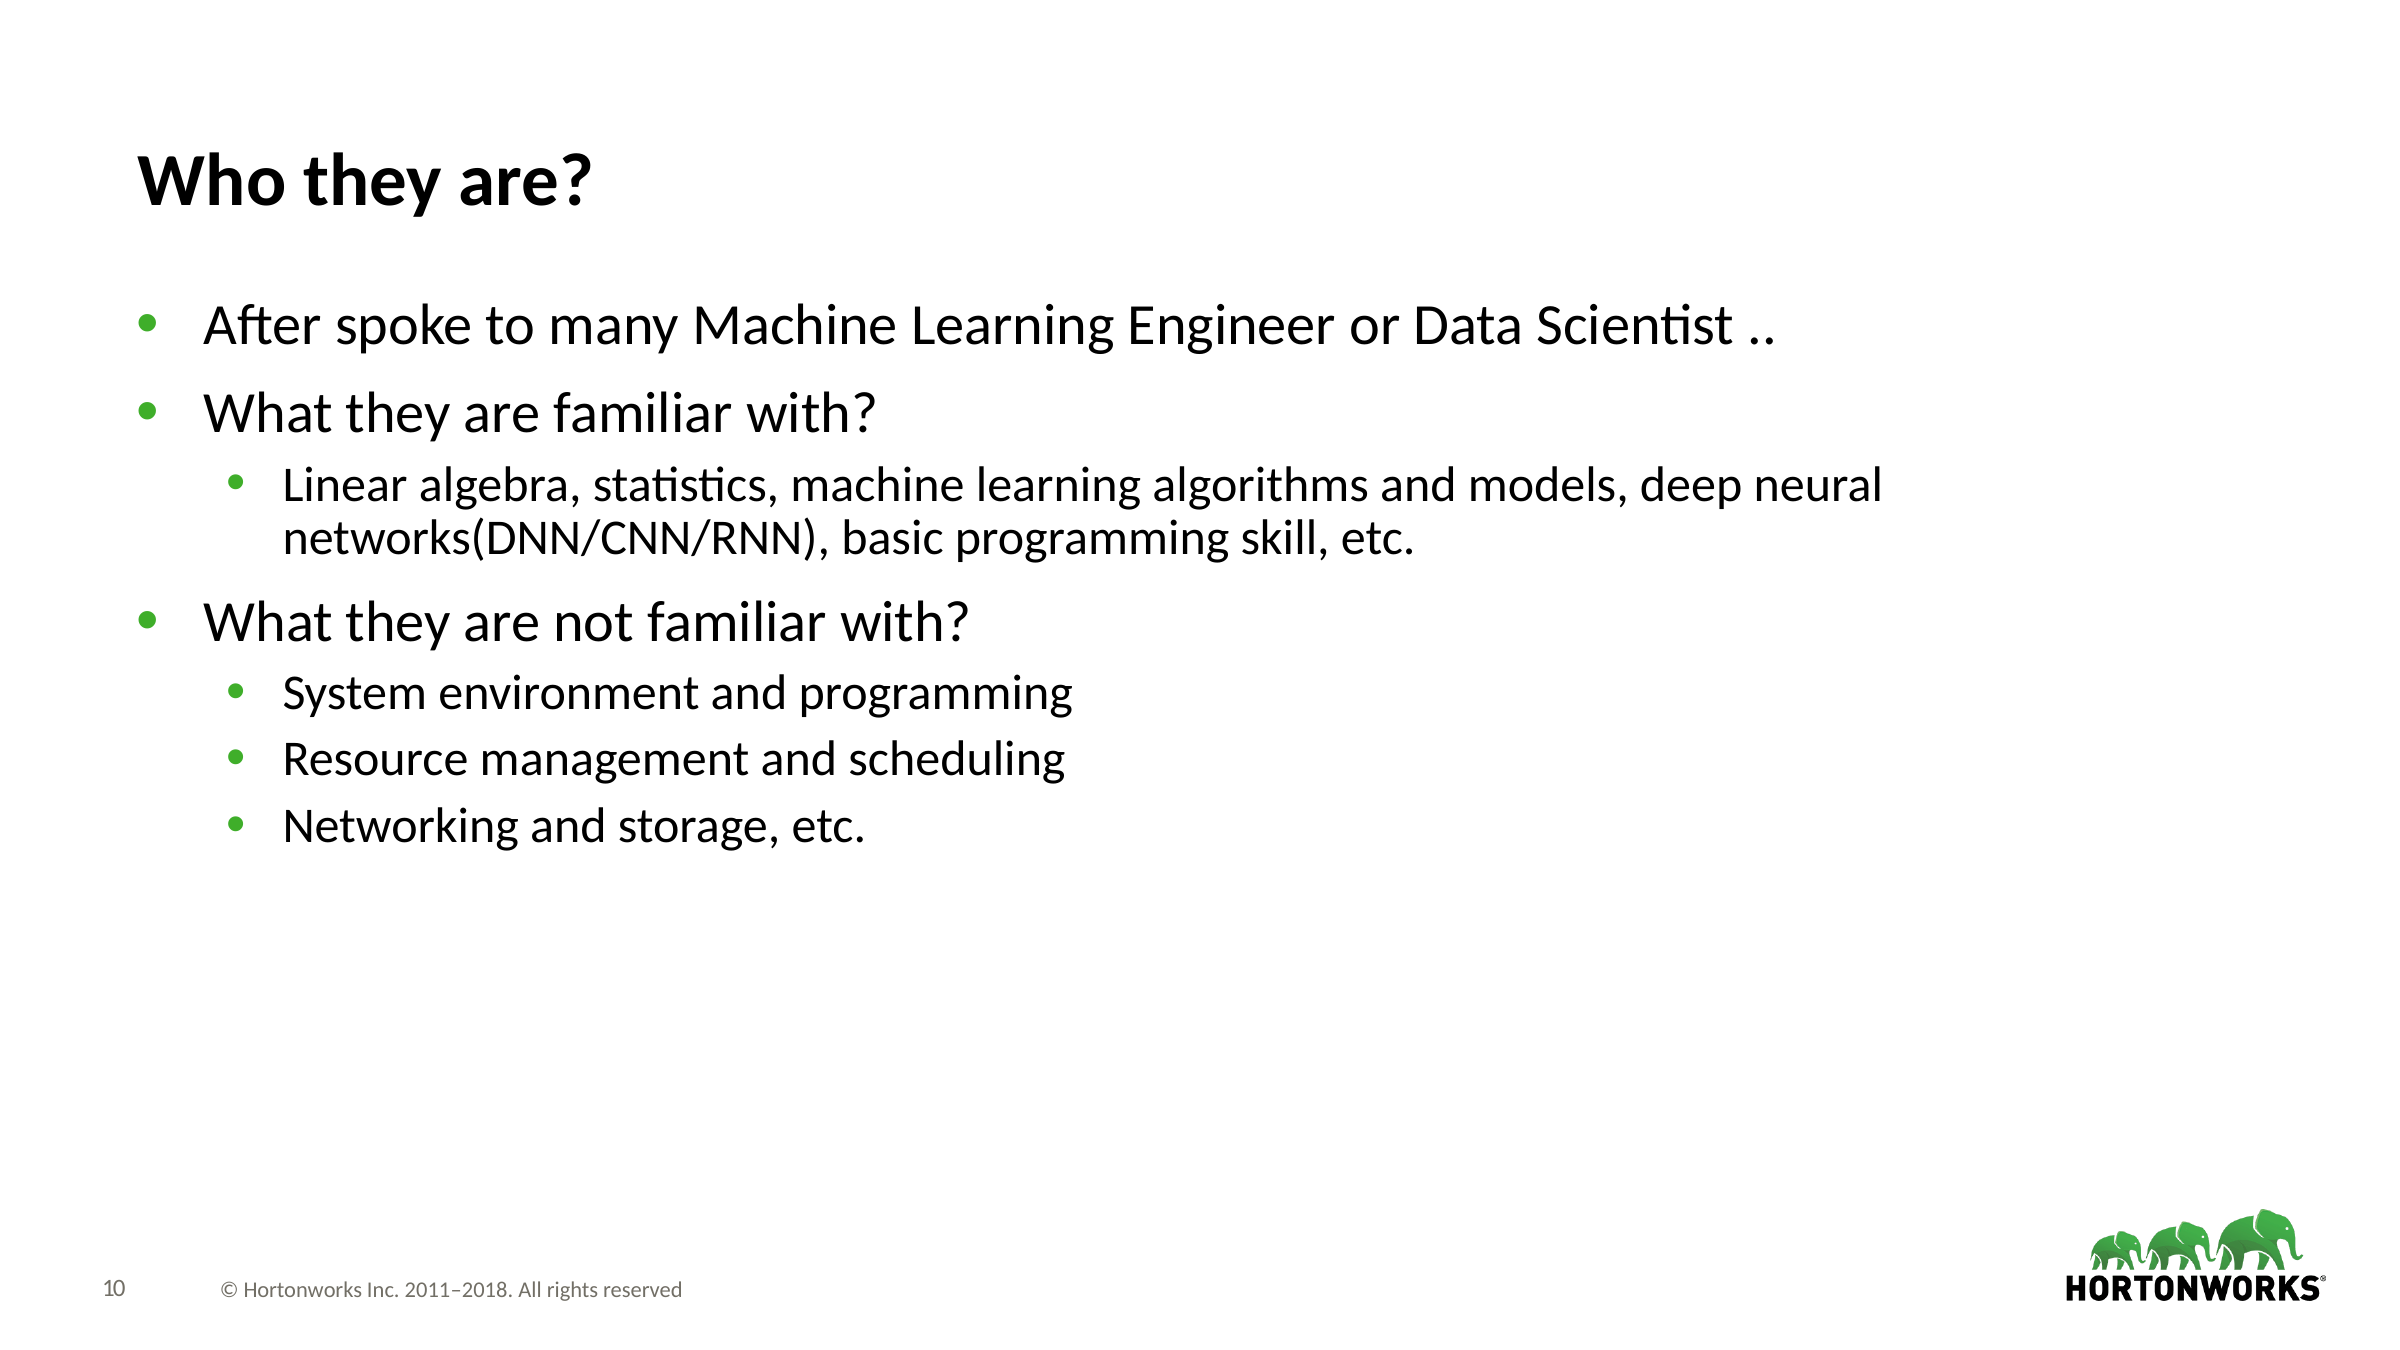

# Who they are?
After spoke to many Machine Learning Engineer or Data Scientist ..
What they are familiar with?
Linear algebra, statistics, machine learning algorithms and models, deep neural networks(DNN/CNN/RNN), basic programming skill, etc.
What they are not familiar with?
System environment and programming
Resource management and scheduling
Networking and storage, etc.